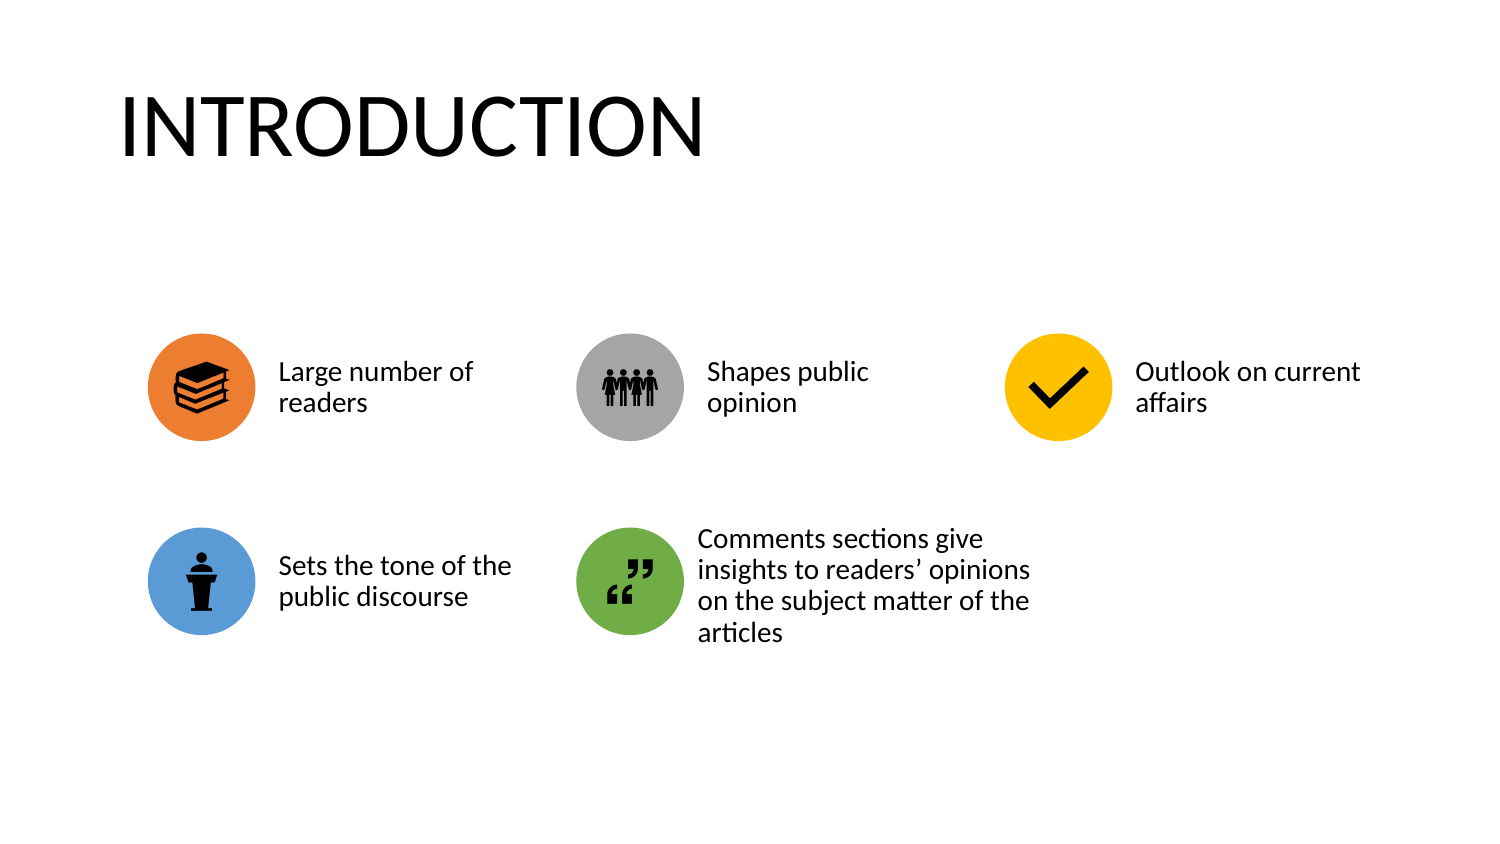

# INTRODUCTION
Large number of readers
Shapes public opinion
Outlook on current affairs
Sets the tone of the public discourse
Comments sections give insights to readers’ opinions on the subject matter of the articles